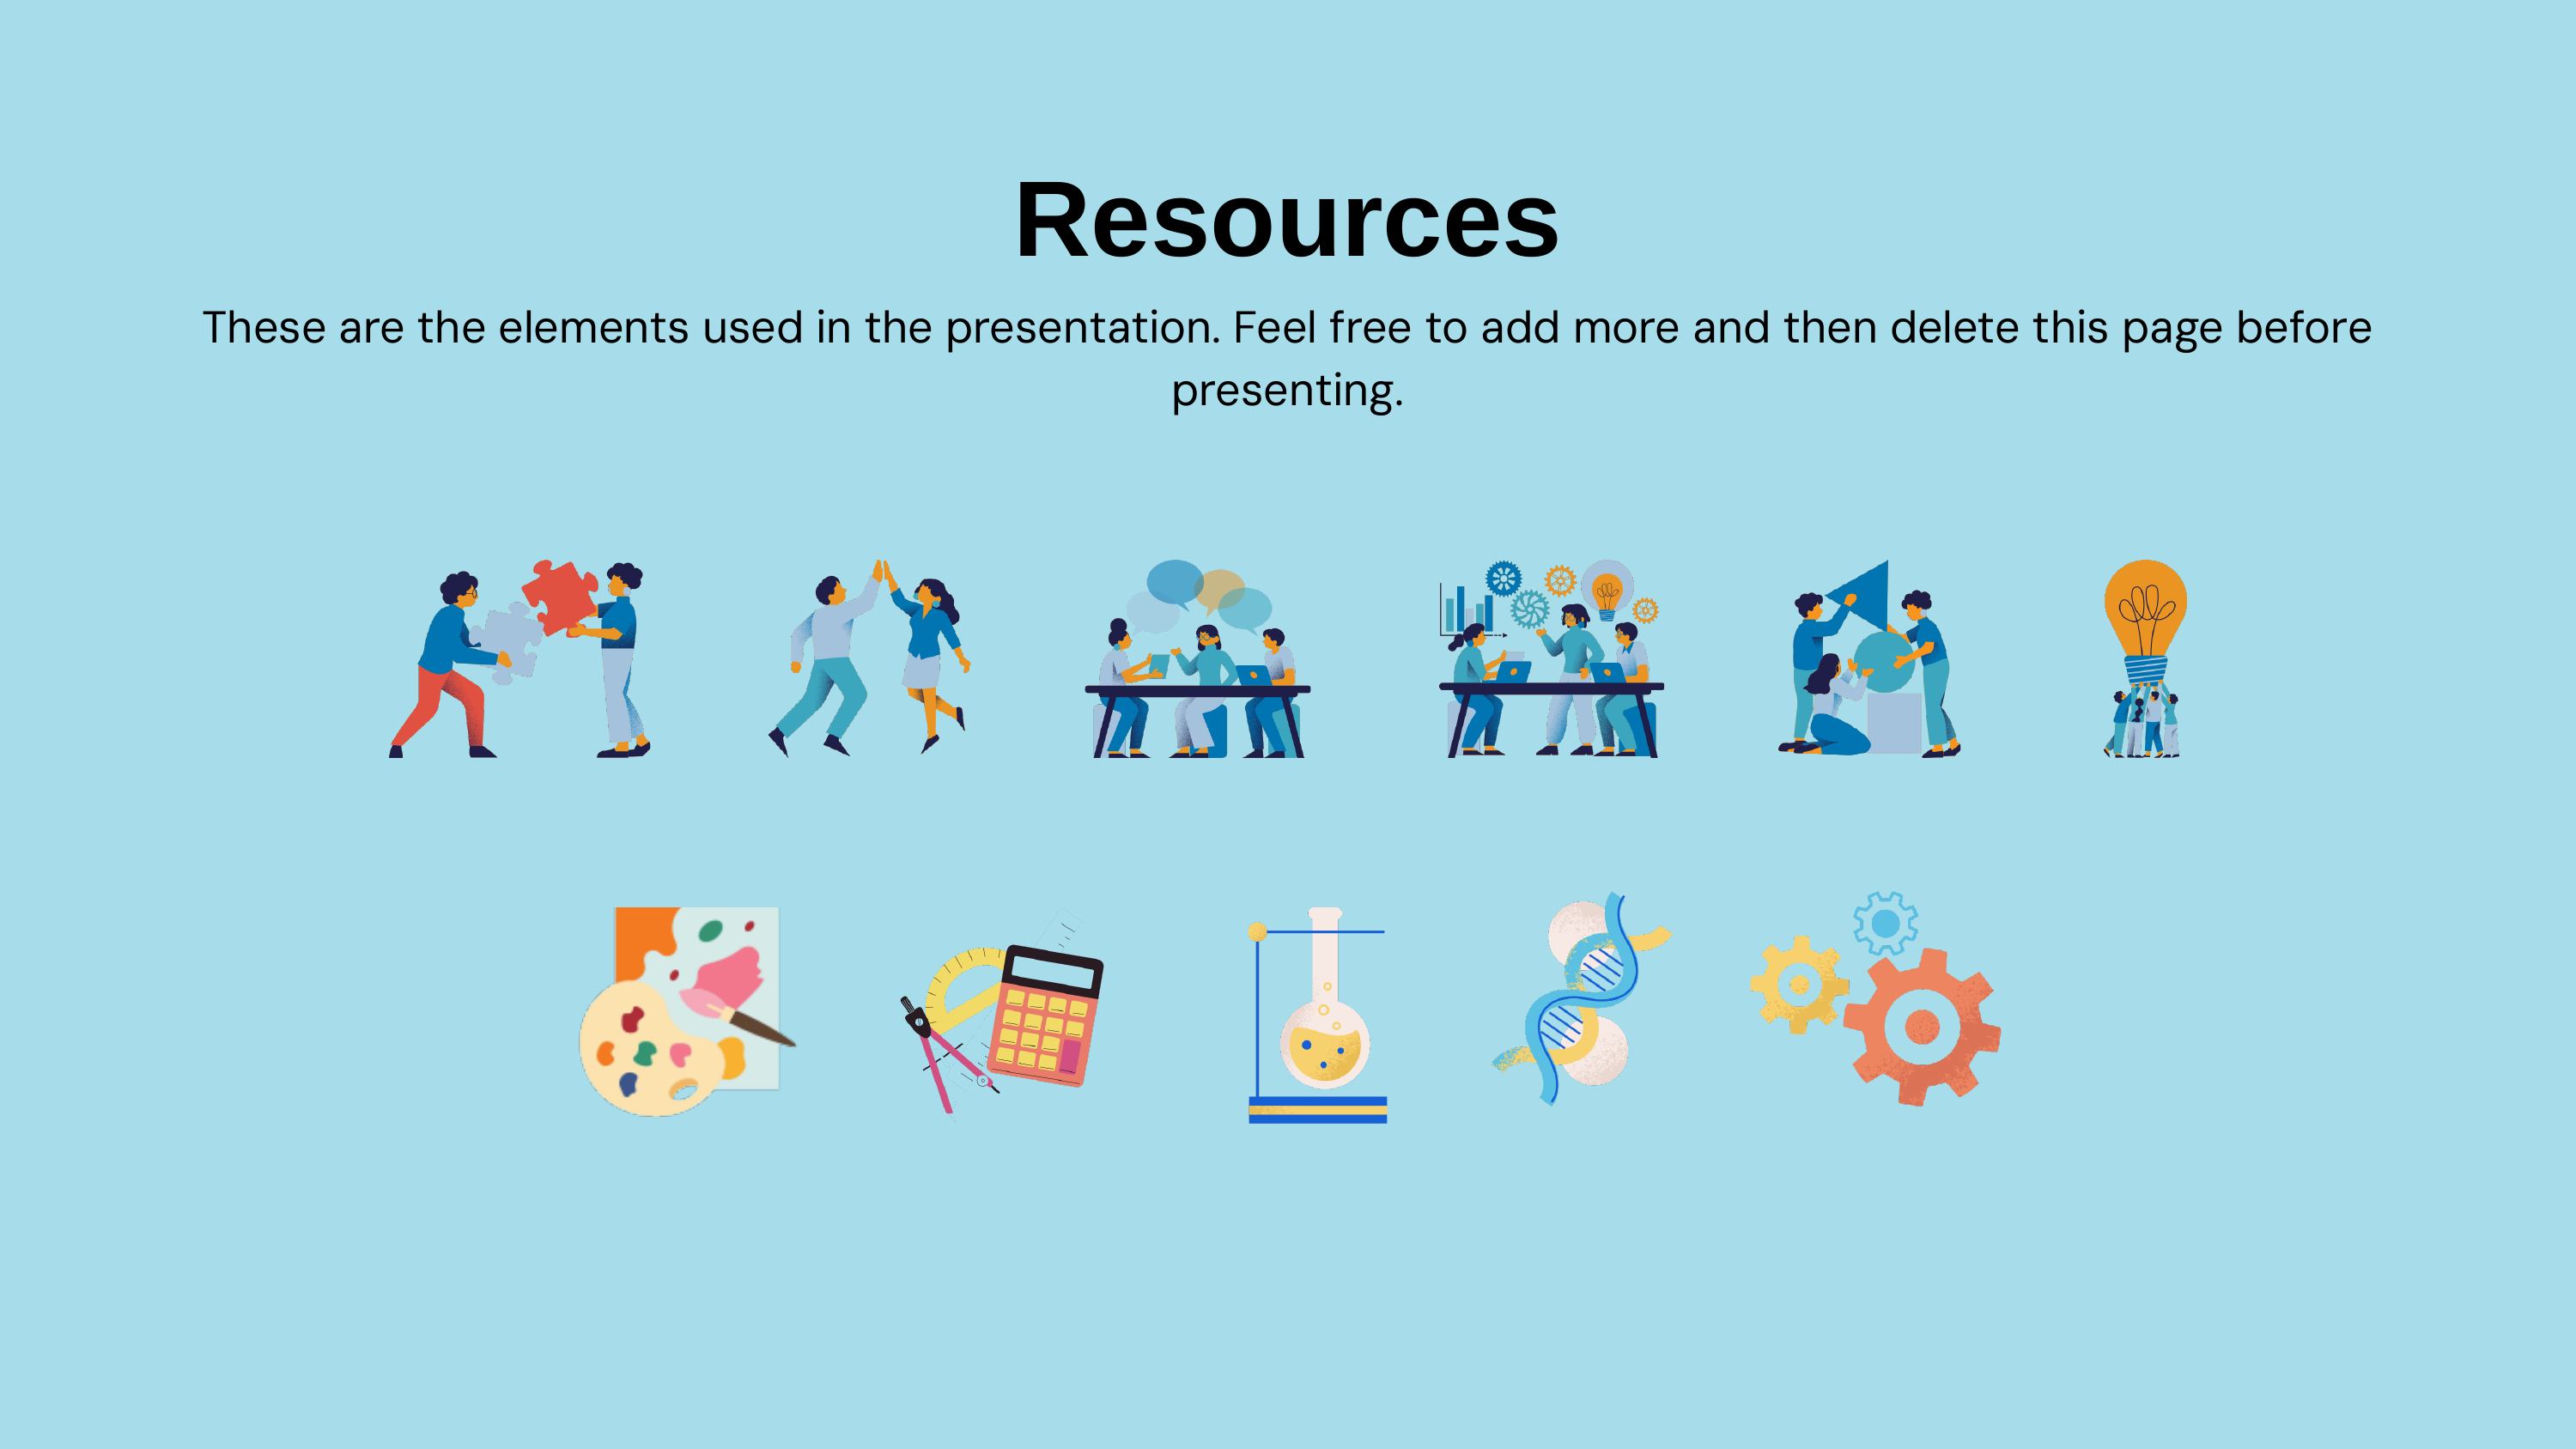

Resources
These are the elements used in the presentation. Feel free to add more and then delete this page before presenting.